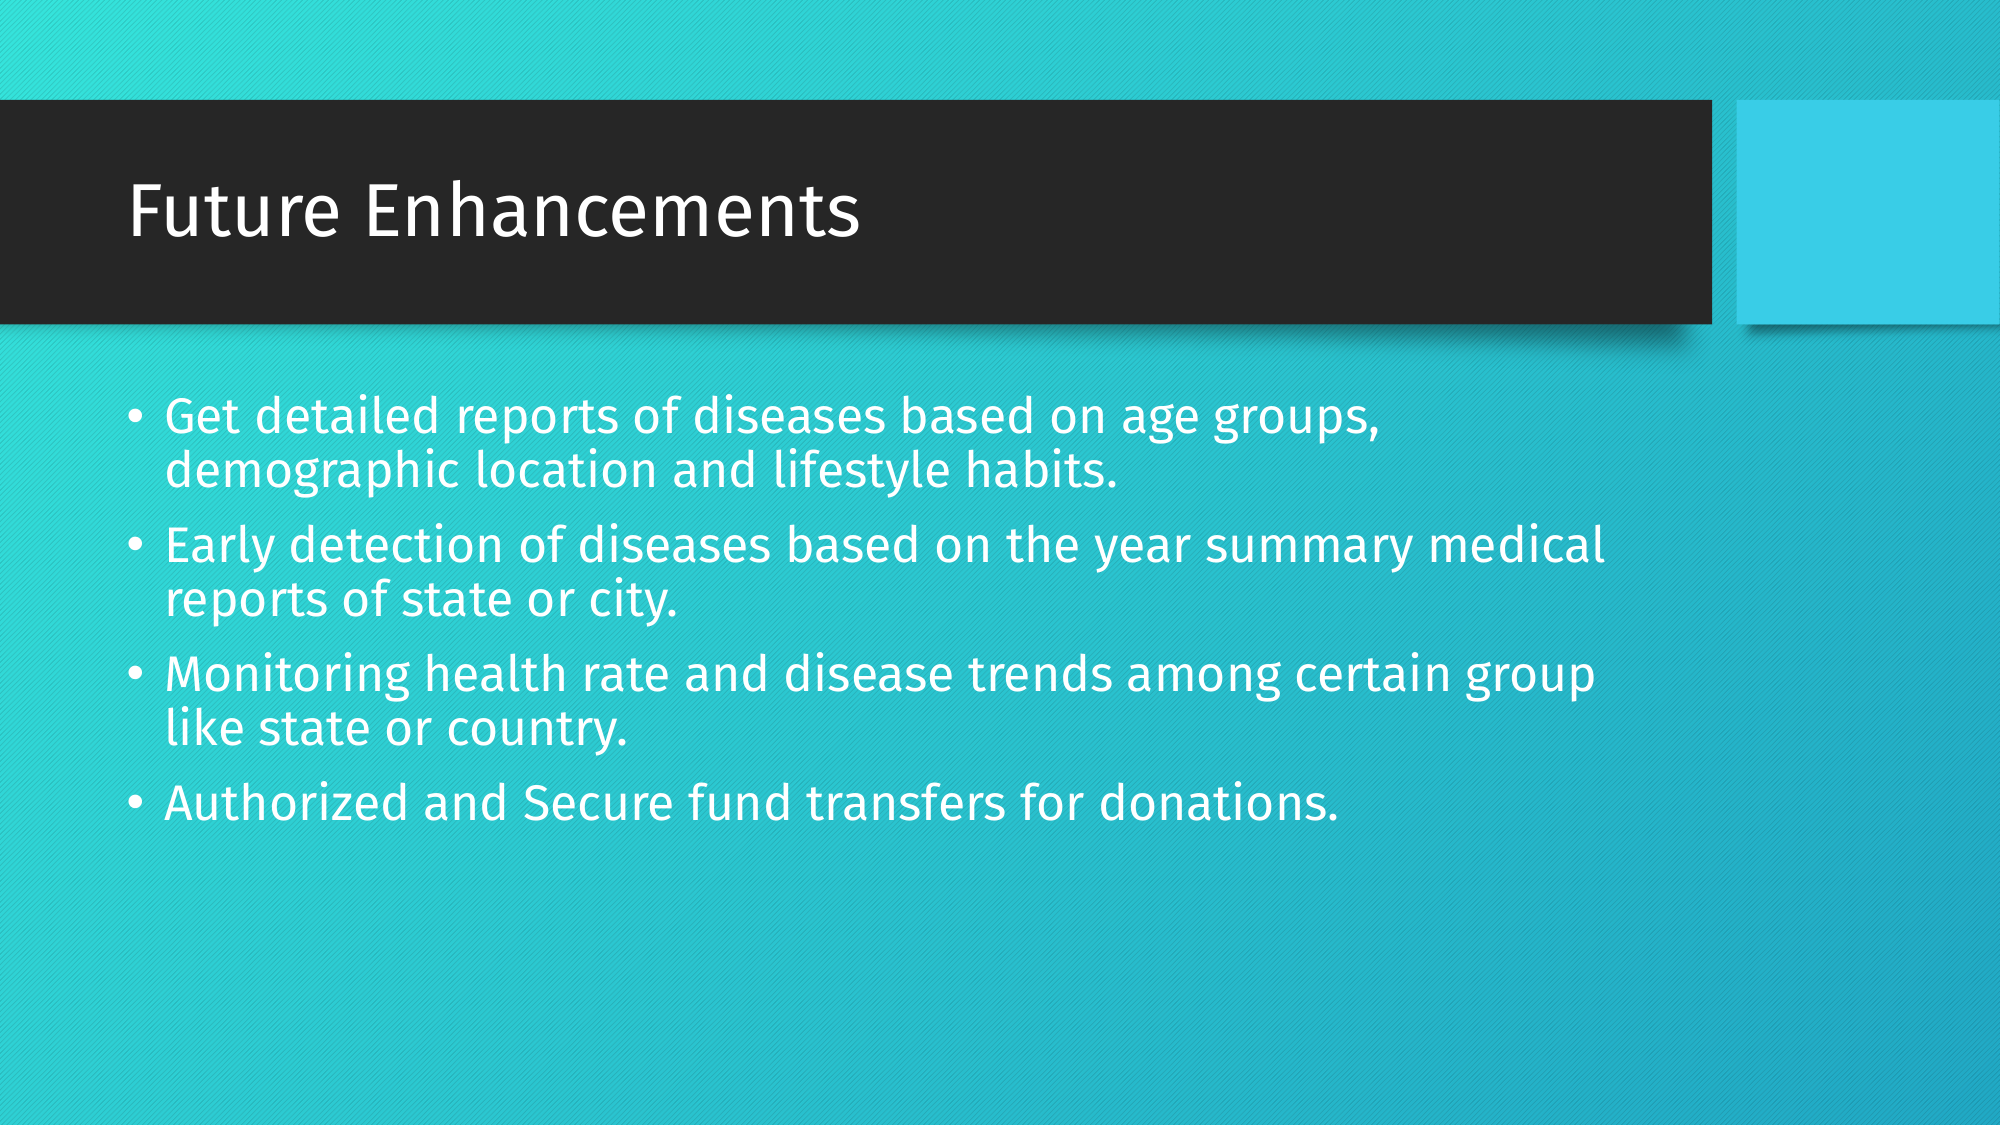

# Future Enhancements
Get detailed reports of diseases based on age groups, demographic location and lifestyle habits.
Early detection of diseases based on the year summary medical reports of state or city.
Monitoring health rate and disease trends among certain group like state or country.
Authorized and Secure fund transfers for donations.